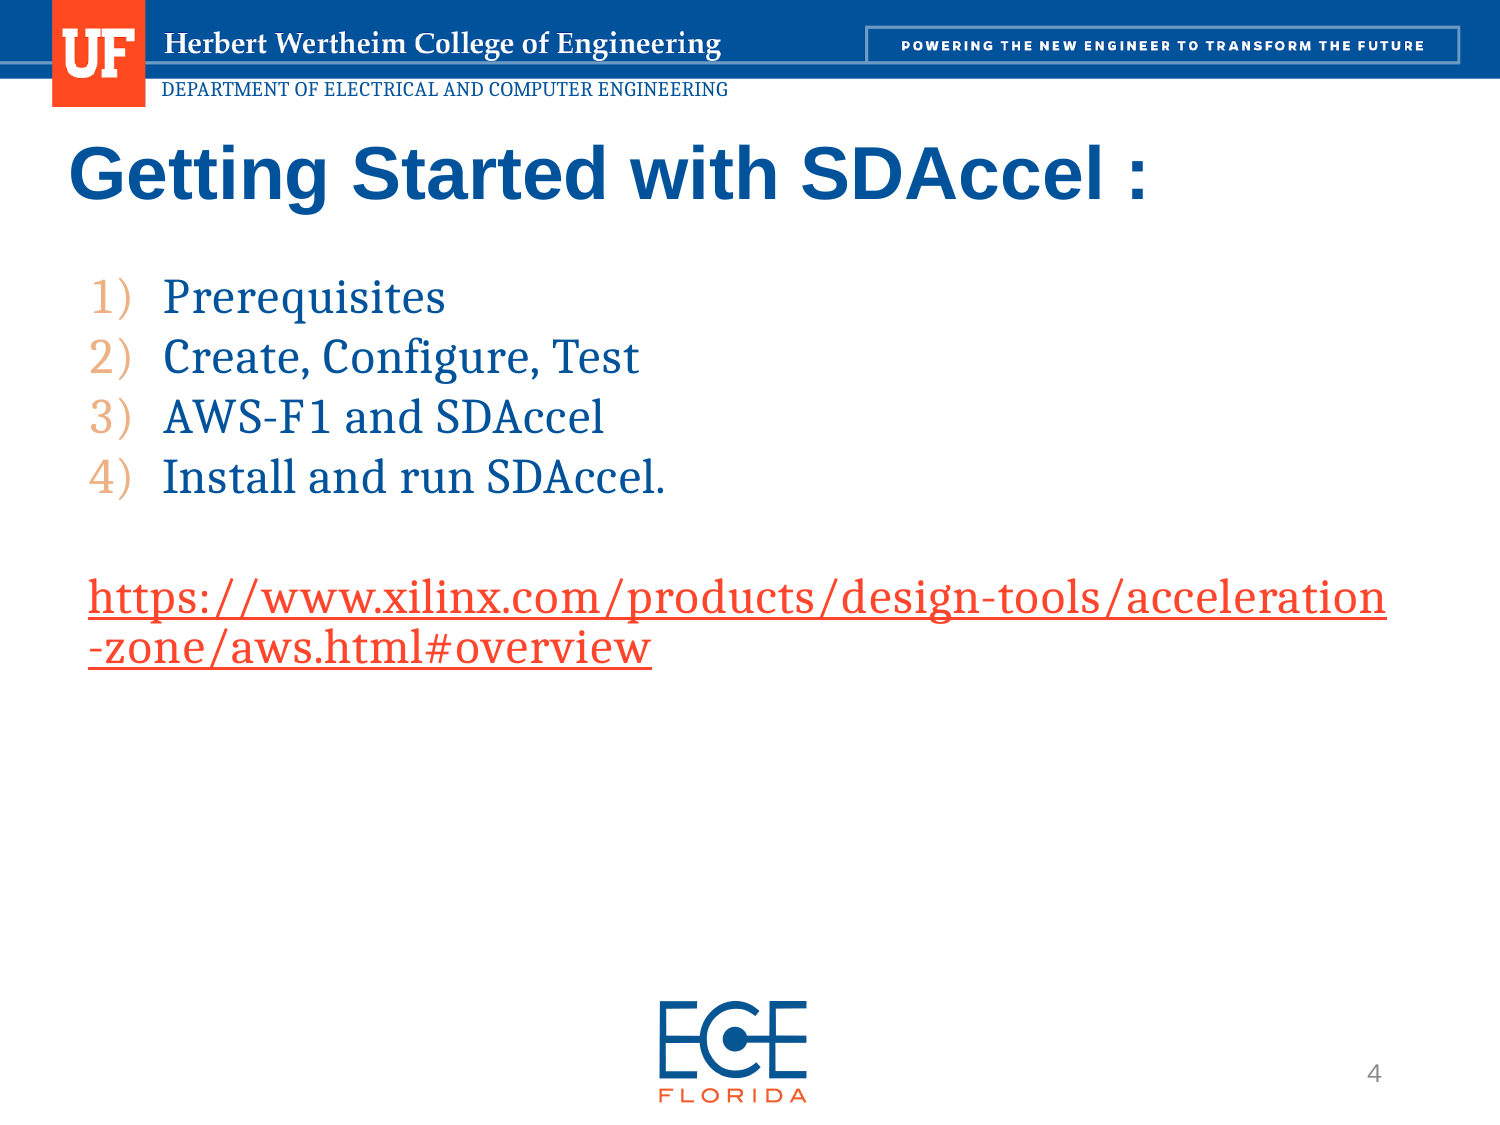

# Getting Started with SDAccel :
Prerequisites
Create, Configure, Test
AWS-F1 and SDAccel
Install and run SDAccel.

https://www.xilinx.com/products/design-tools/acceleration-zone/aws.html#overview
4